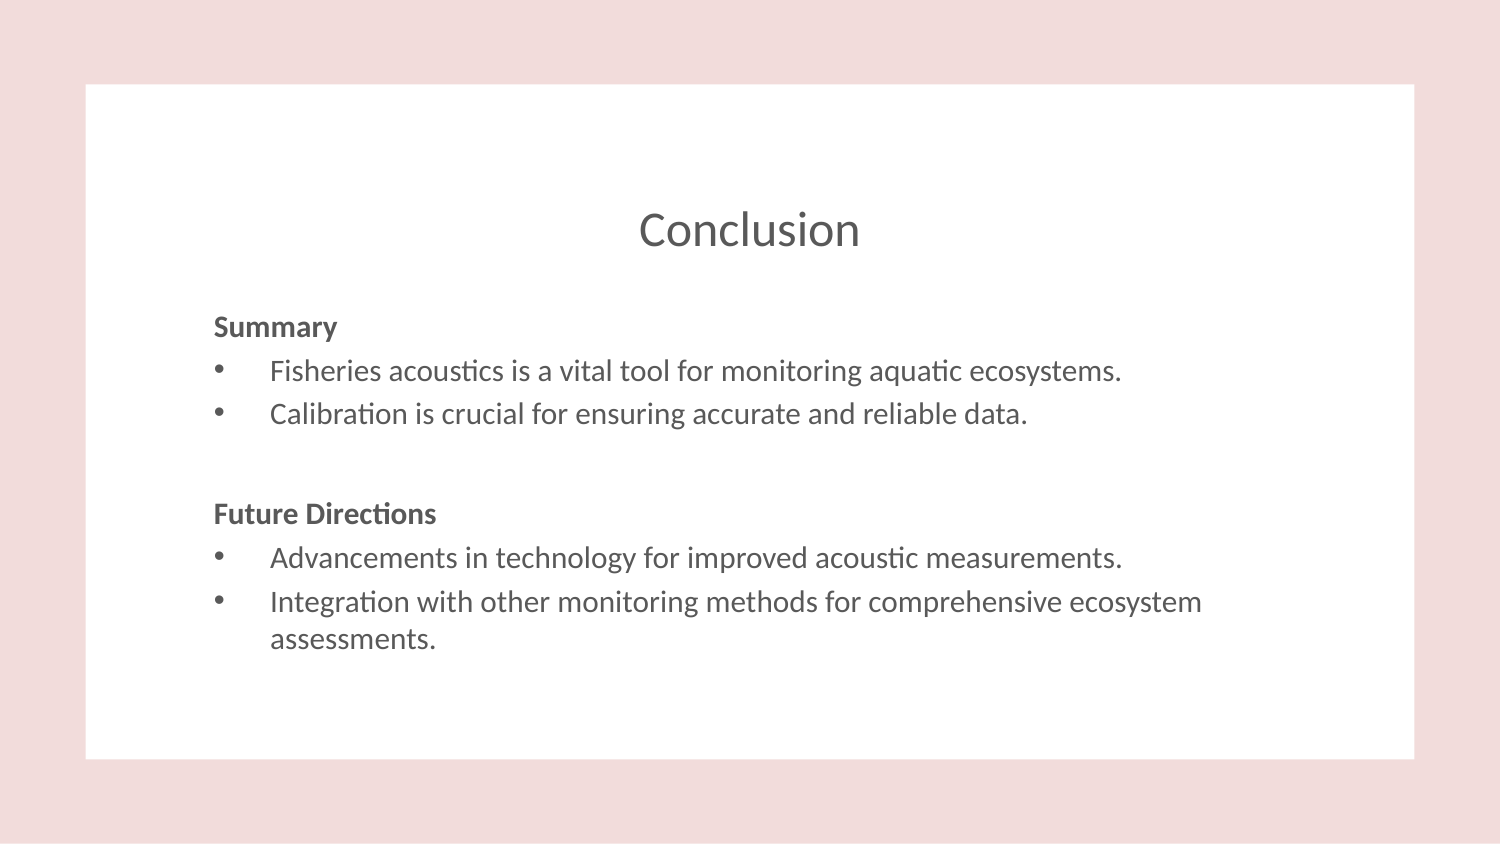

# Conclusion
Summary
Fisheries acoustics is a vital tool for monitoring aquatic ecosystems.
Calibration is crucial for ensuring accurate and reliable data.
Future Directions
Advancements in technology for improved acoustic measurements.
Integration with other monitoring methods for comprehensive ecosystem assessments.